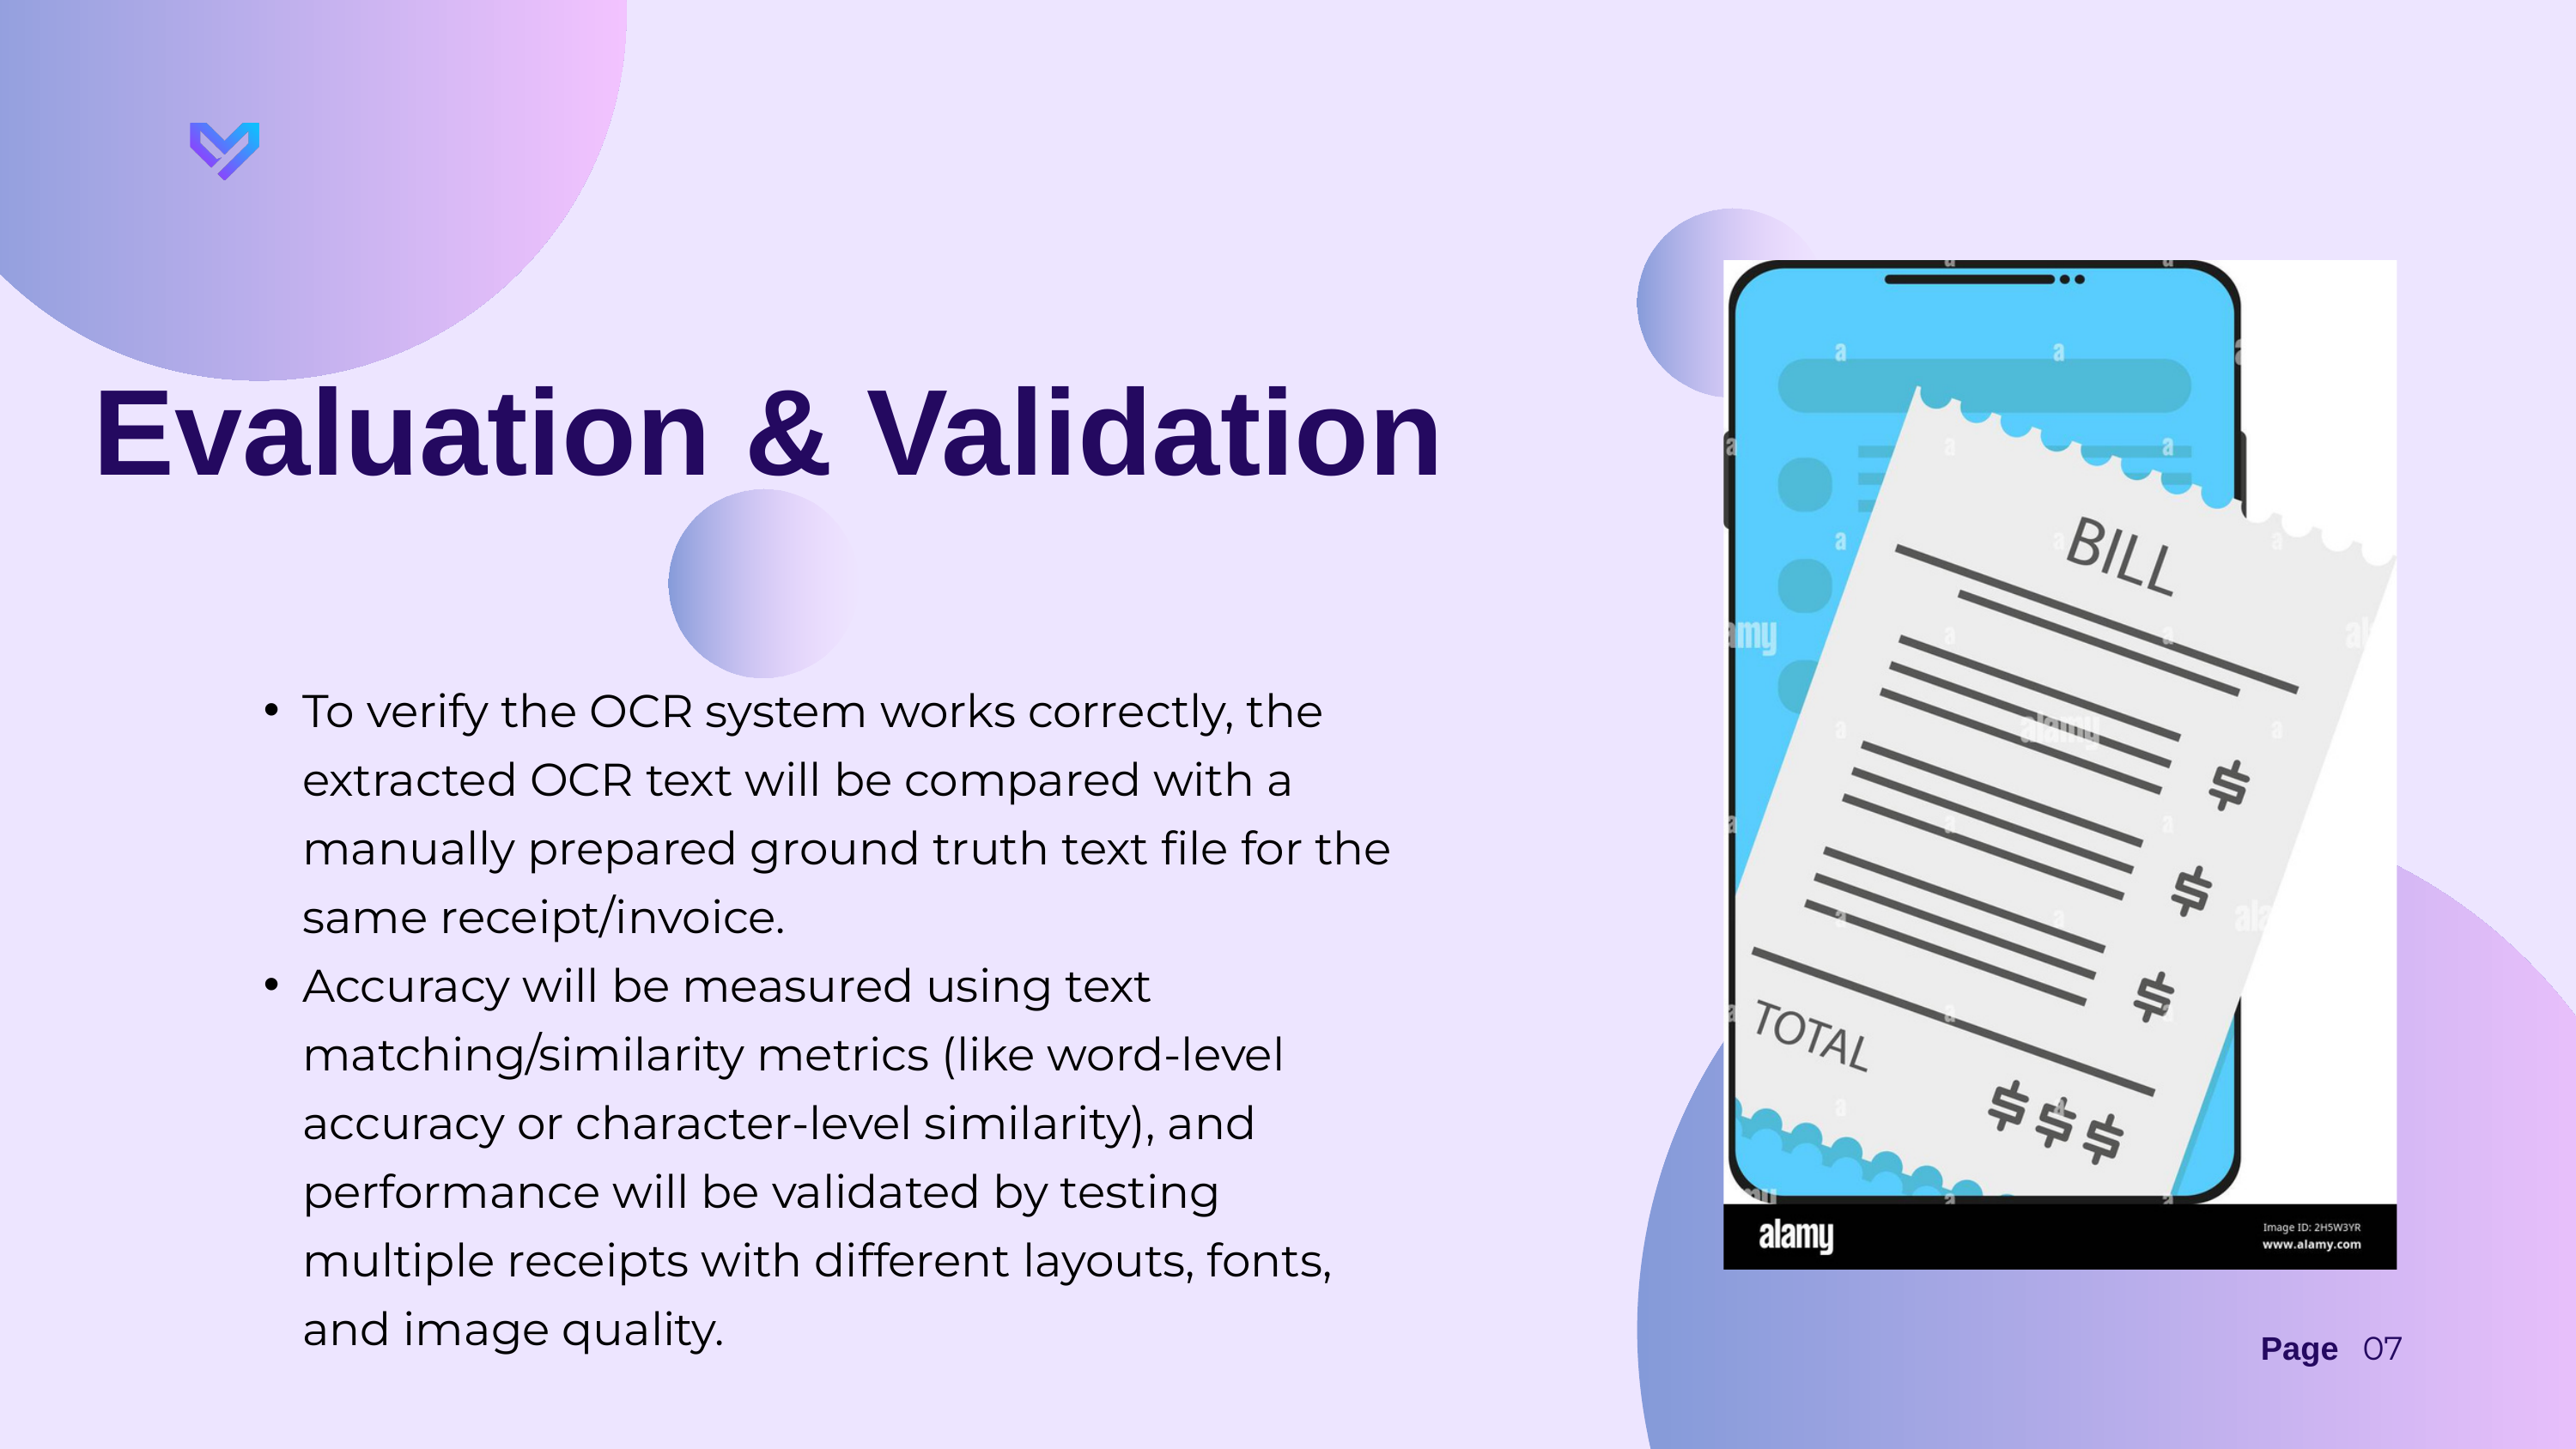

Evaluation & Validation

To verify the OCR system works correctly, the extracted OCR text will be compared with a manually prepared ground truth text file for the same receipt/invoice.
Accuracy will be measured using text matching/similarity metrics (like word-level accuracy or character-level similarity), and performance will be validated by testing multiple receipts with different layouts, fonts, and image quality.

Page
07